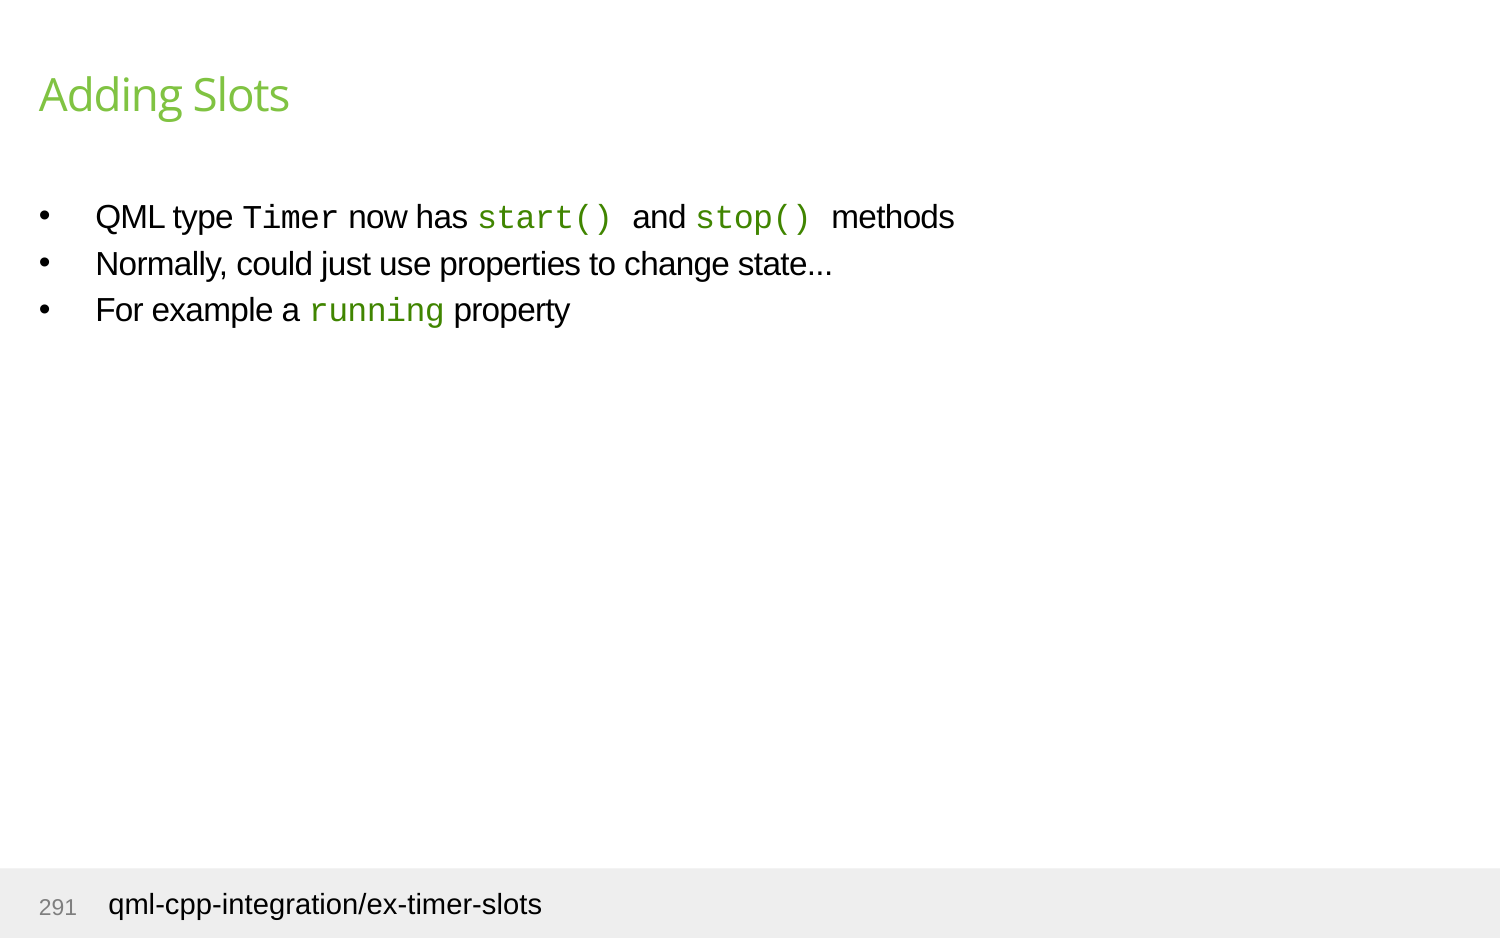

# Adding Slots
QML type Timer now has start() and stop() methods
Normally, could just use properties to change state...
For example a running property
qml-cpp-integration/ex-timer-slots
291